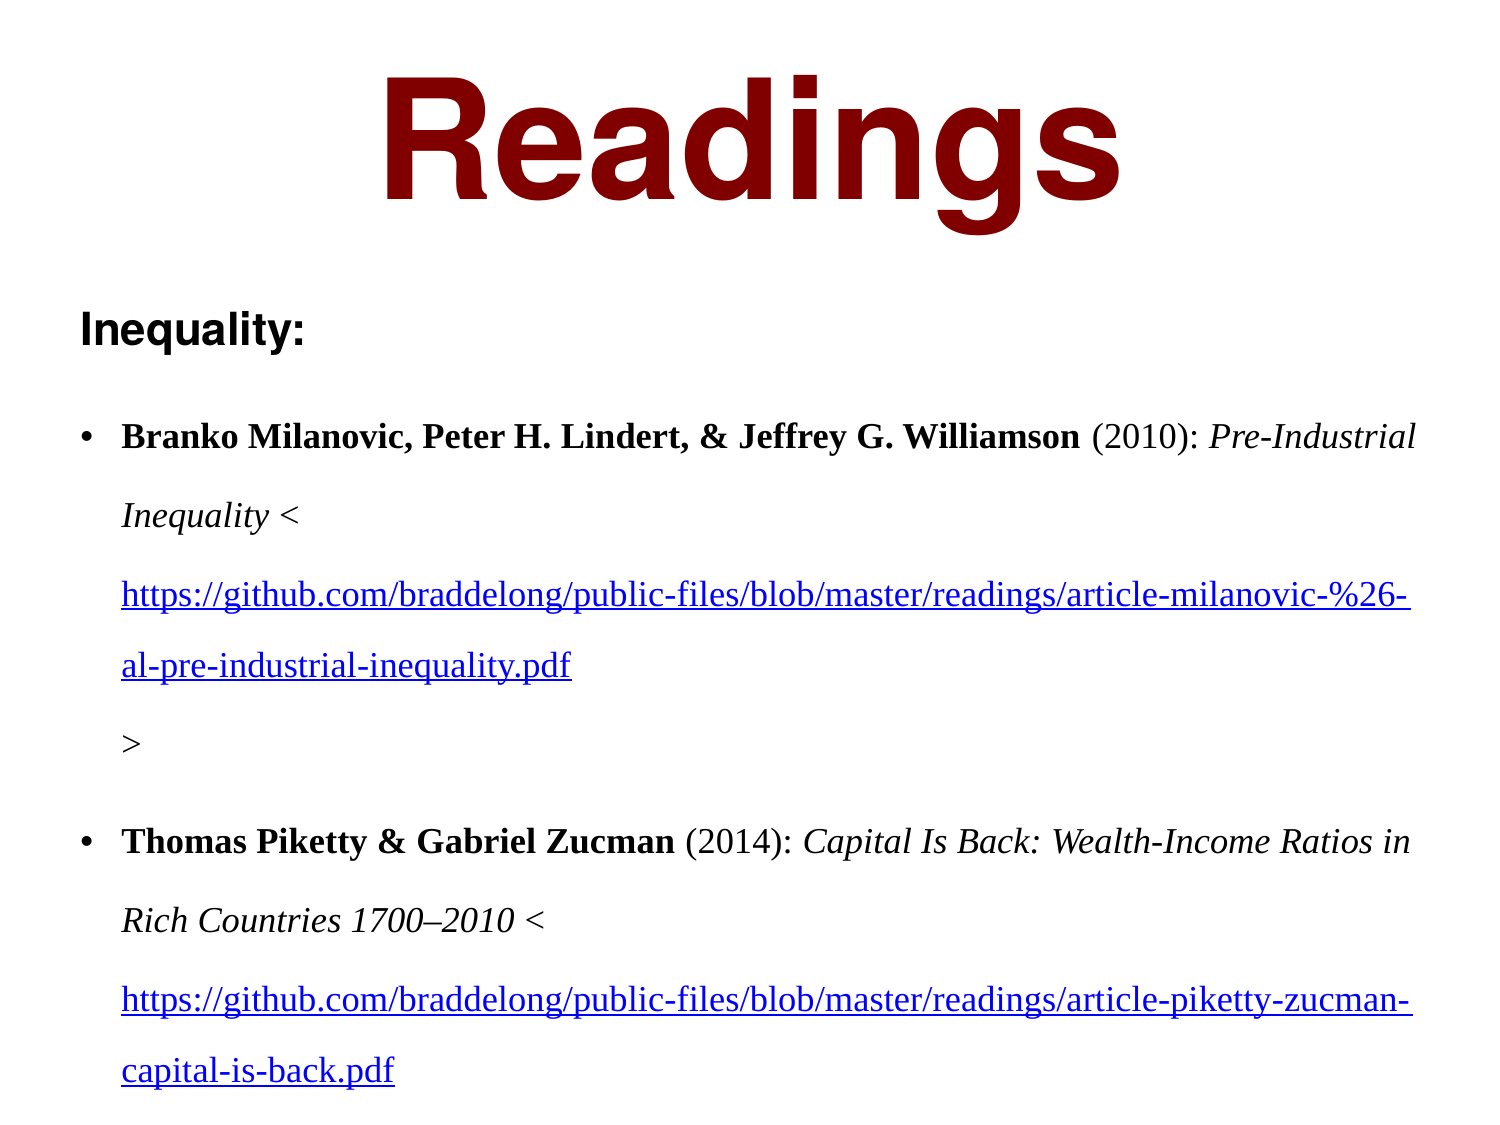

Readings
Inequality:
Branko Milanovic, Peter H. Lindert, & Jeffrey G. Williamson (2010): Pre-Industrial Inequality <https://github.com/braddelong/public-files/blob/master/readings/article-milanovic-%26-al-pre-industrial-inequality.pdf>
Thomas Piketty & Gabriel Zucman (2014): Capital Is Back: Wealth-Income Ratios in Rich Countries 1700–2010 <https://github.com/braddelong/public-files/blob/master/readings/article-piketty-zucman-capital-is-back.pdf>